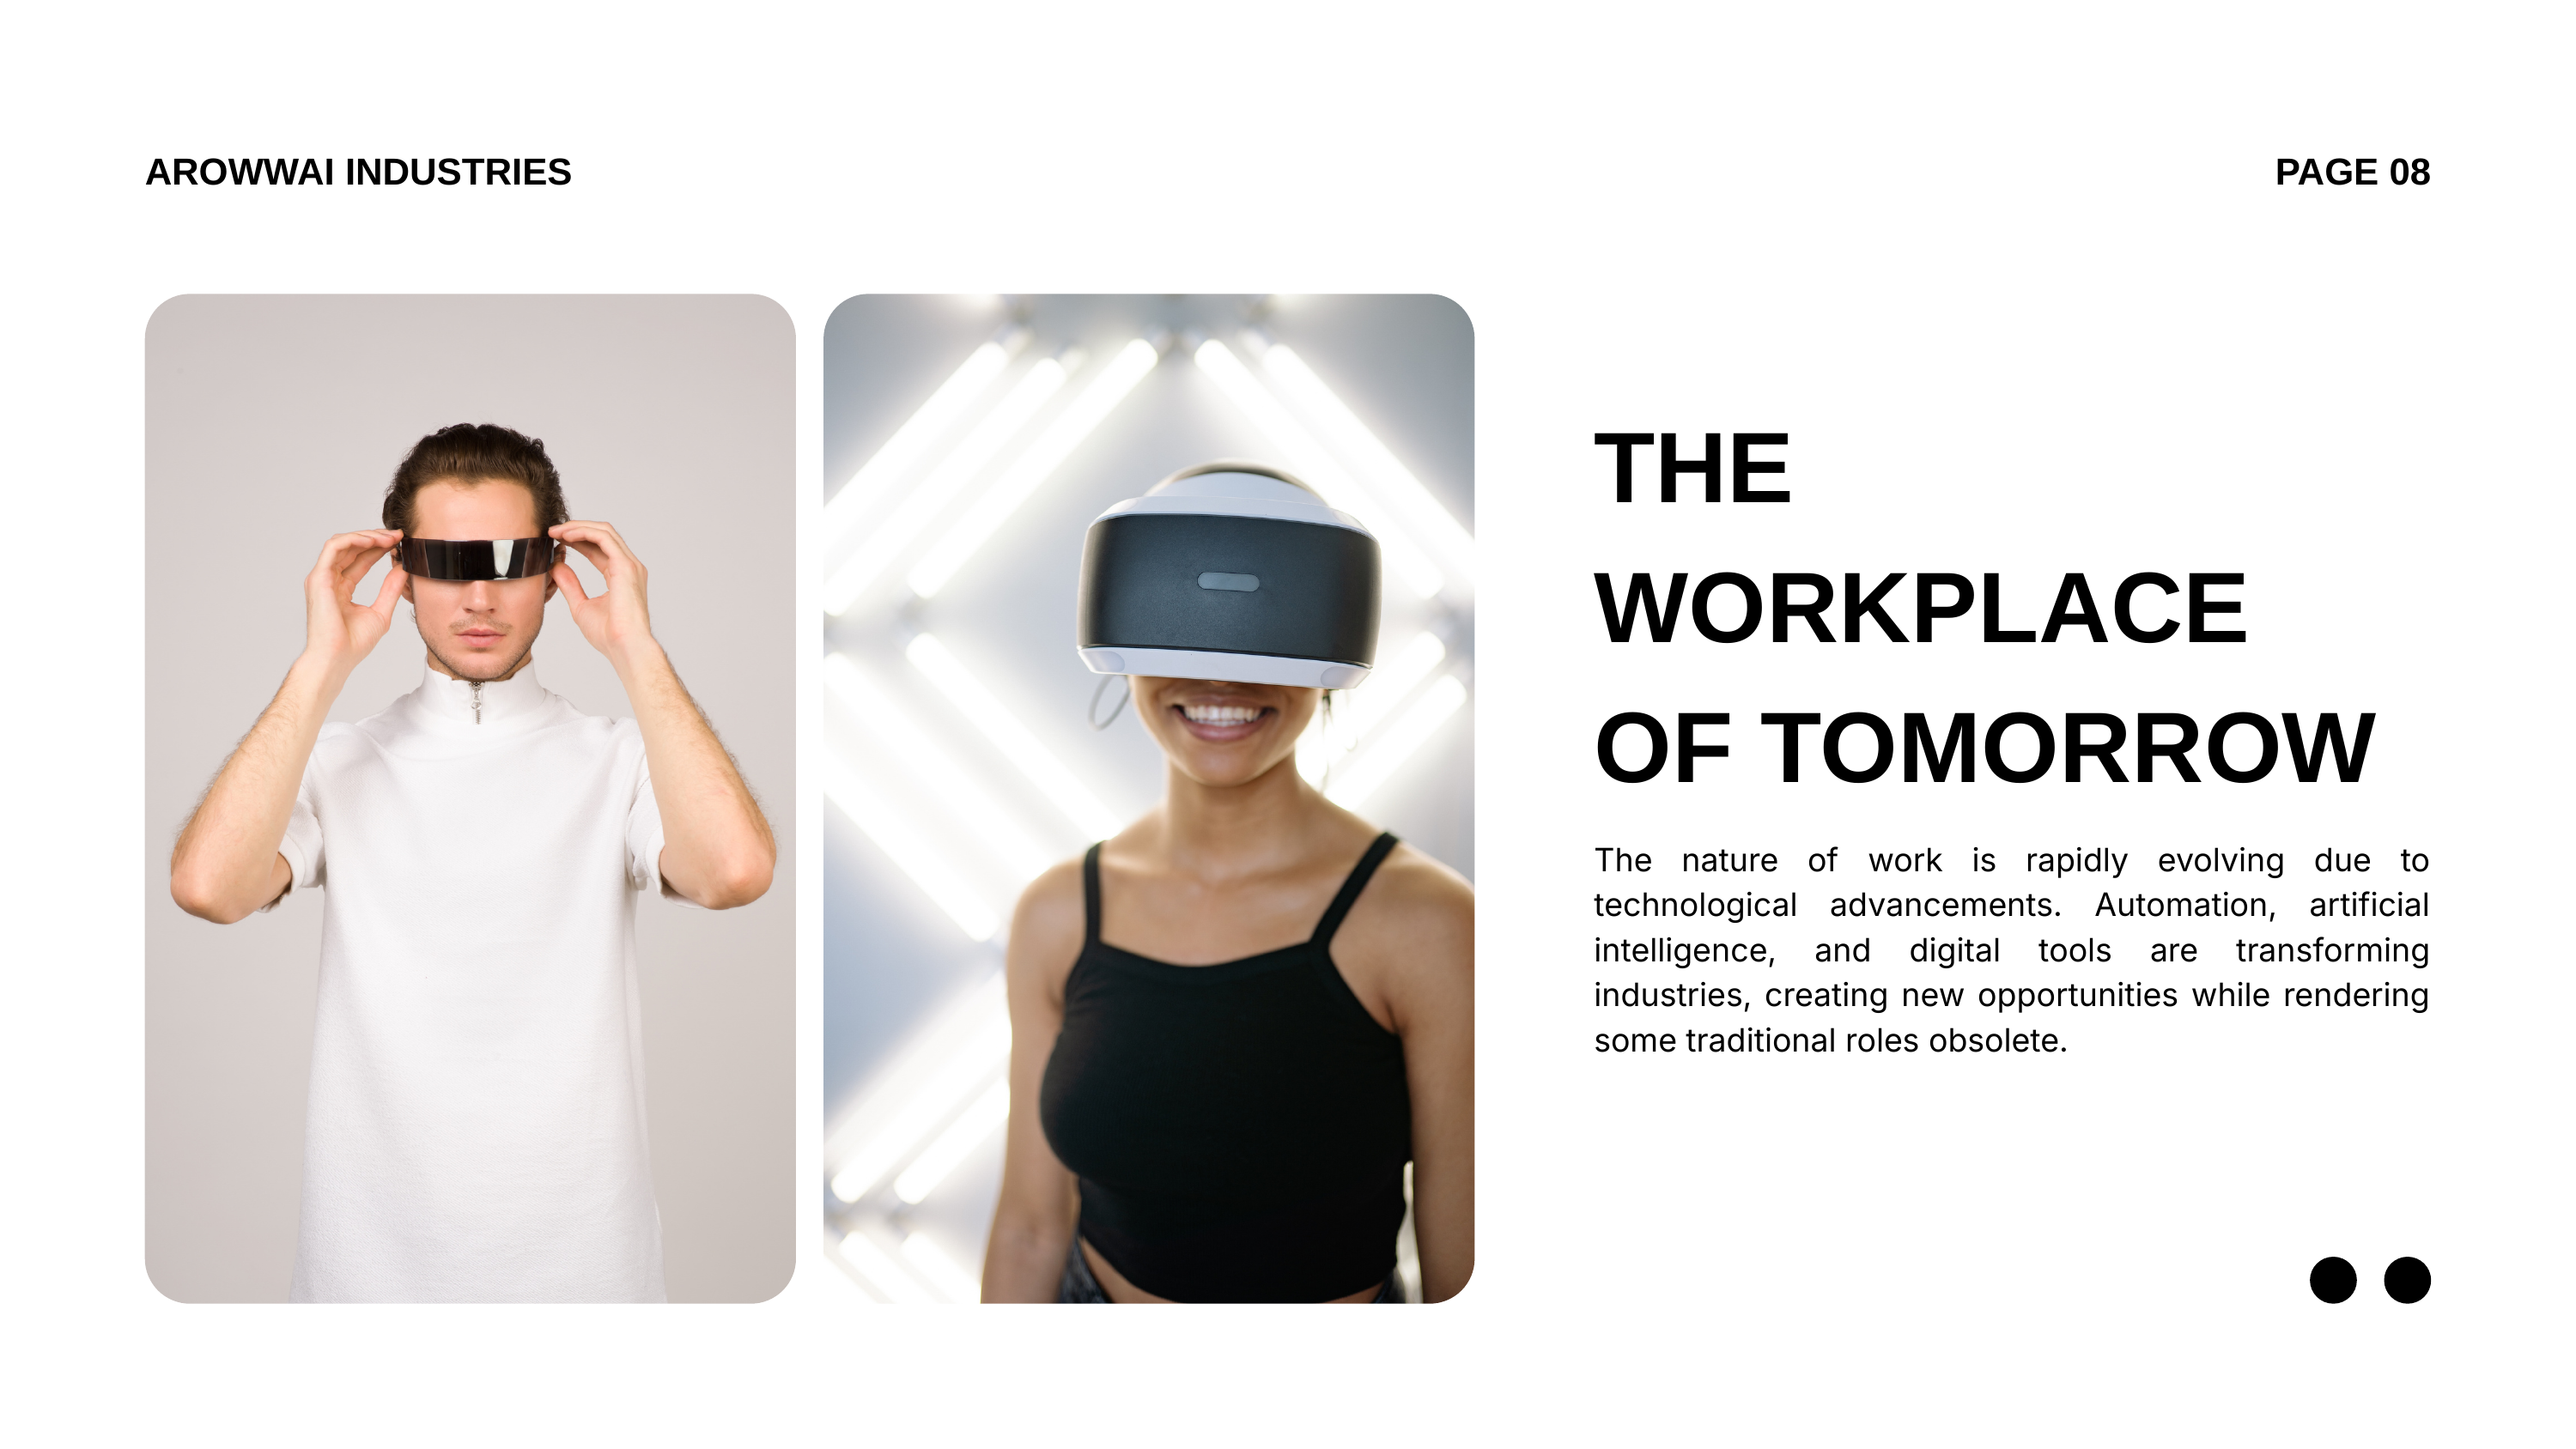

AROWWAI INDUSTRIES
PAGE 08

THE WORKPLACE OF TOMORROW
The nature of work is rapidly evolving due to technological advancements. Automation, artificial intelligence, and digital tools are transforming industries, creating new opportunities while rendering some traditional roles obsolete.